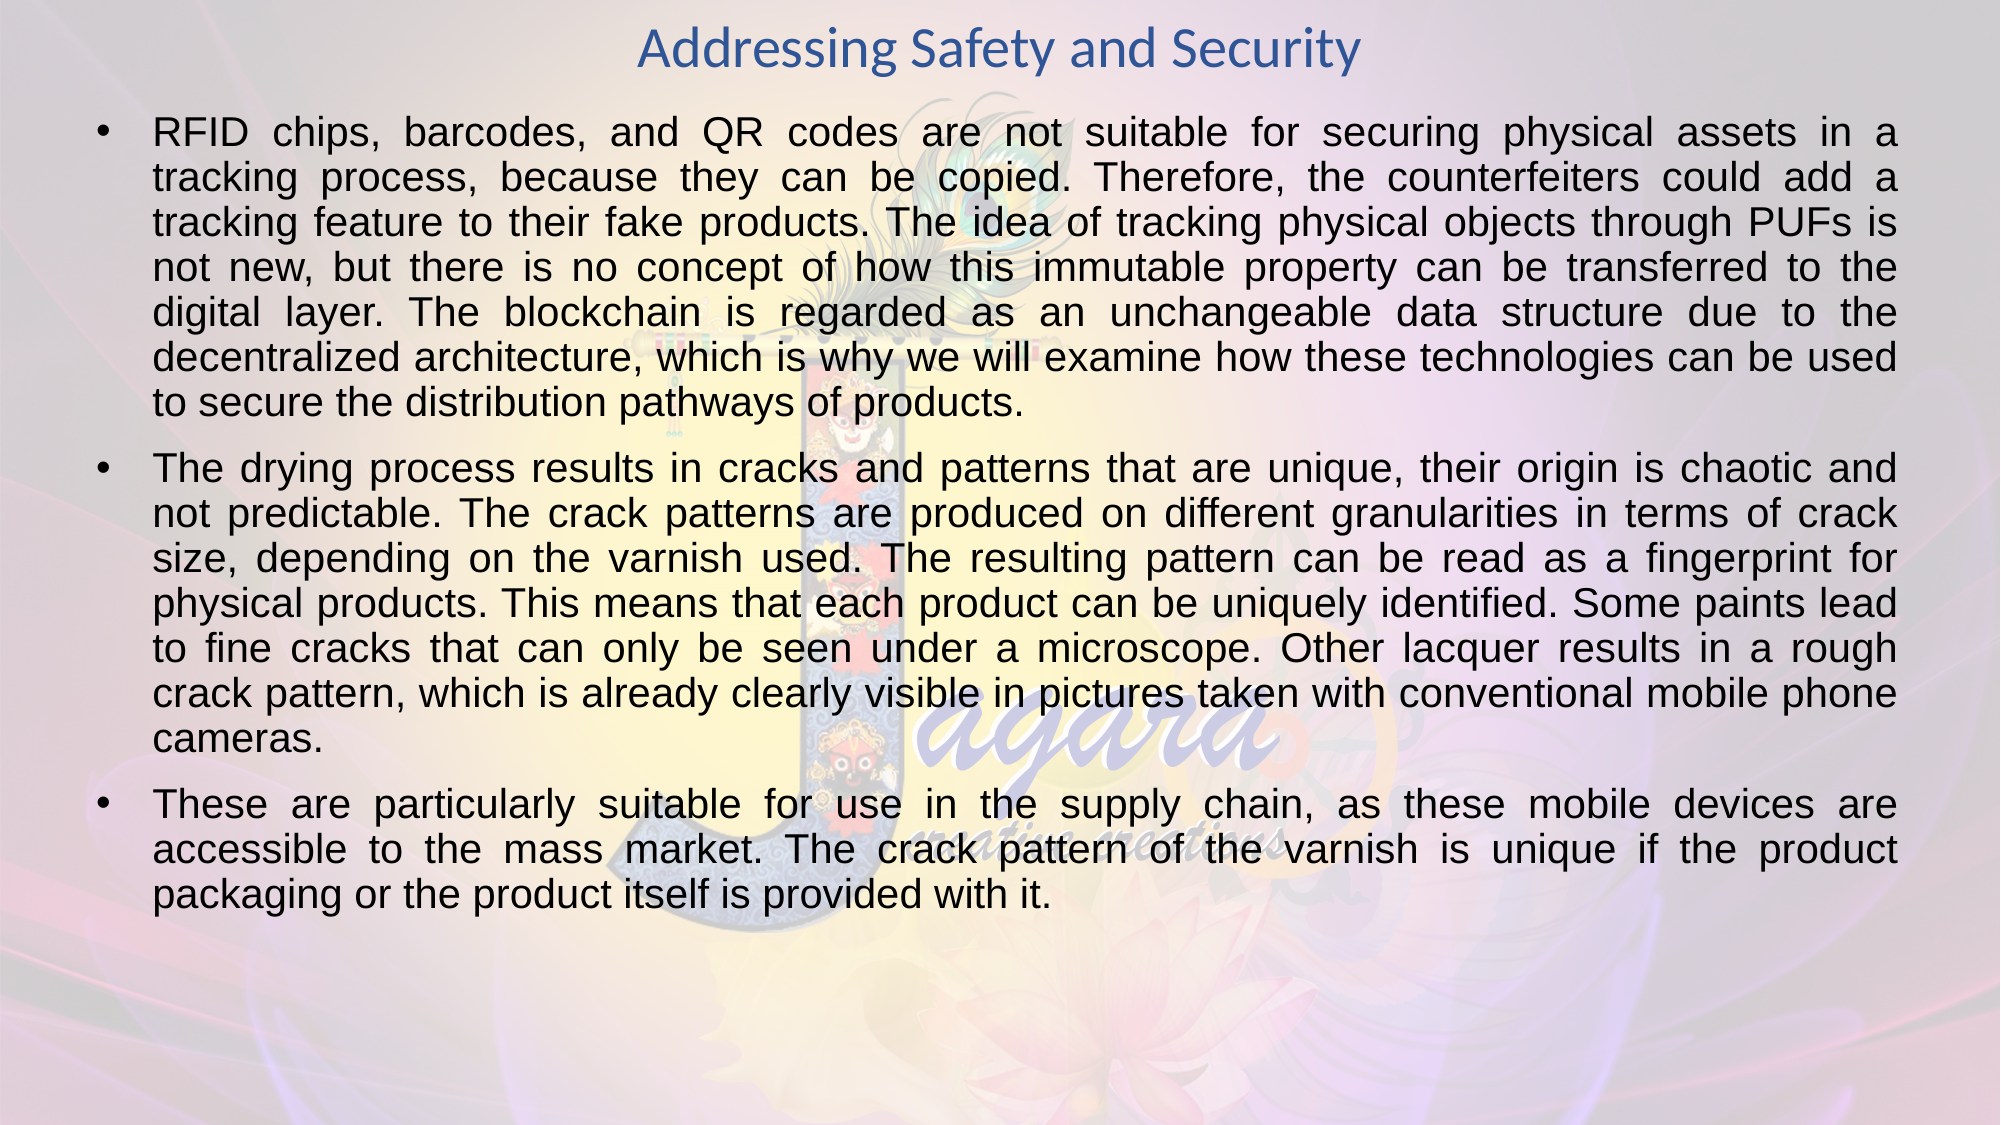

Addressing Safety and Security

RFID chips, barcodes, and QR codes are not suitable for securing physical assets in a tracking process, because they can be copied. Therefore, the counterfeiters could add a tracking feature to their fake products. The idea of tracking physical objects through PUFs is not new, but there is no concept of how this immutable property can be transferred to the digital layer. The blockchain is regarded as an unchangeable data structure due to the decentralized architecture, which is why we will examine how these technologies can be used to secure the distribution pathways of products.
The drying process results in cracks and patterns that are unique, their origin is chaotic and not predictable. The crack patterns are produced on different granularities in terms of crack size, depending on the varnish used. The resulting pattern can be read as a fingerprint for physical products. This means that each product can be uniquely identified. Some paints lead to fine cracks that can only be seen under a microscope. Other lacquer results in a rough crack pattern, which is already clearly visible in pictures taken with conventional mobile phone cameras.
These are particularly suitable for use in the supply chain, as these mobile devices are accessible to the mass market. The crack pattern of the varnish is unique if the product packaging or the product itself is provided with it.